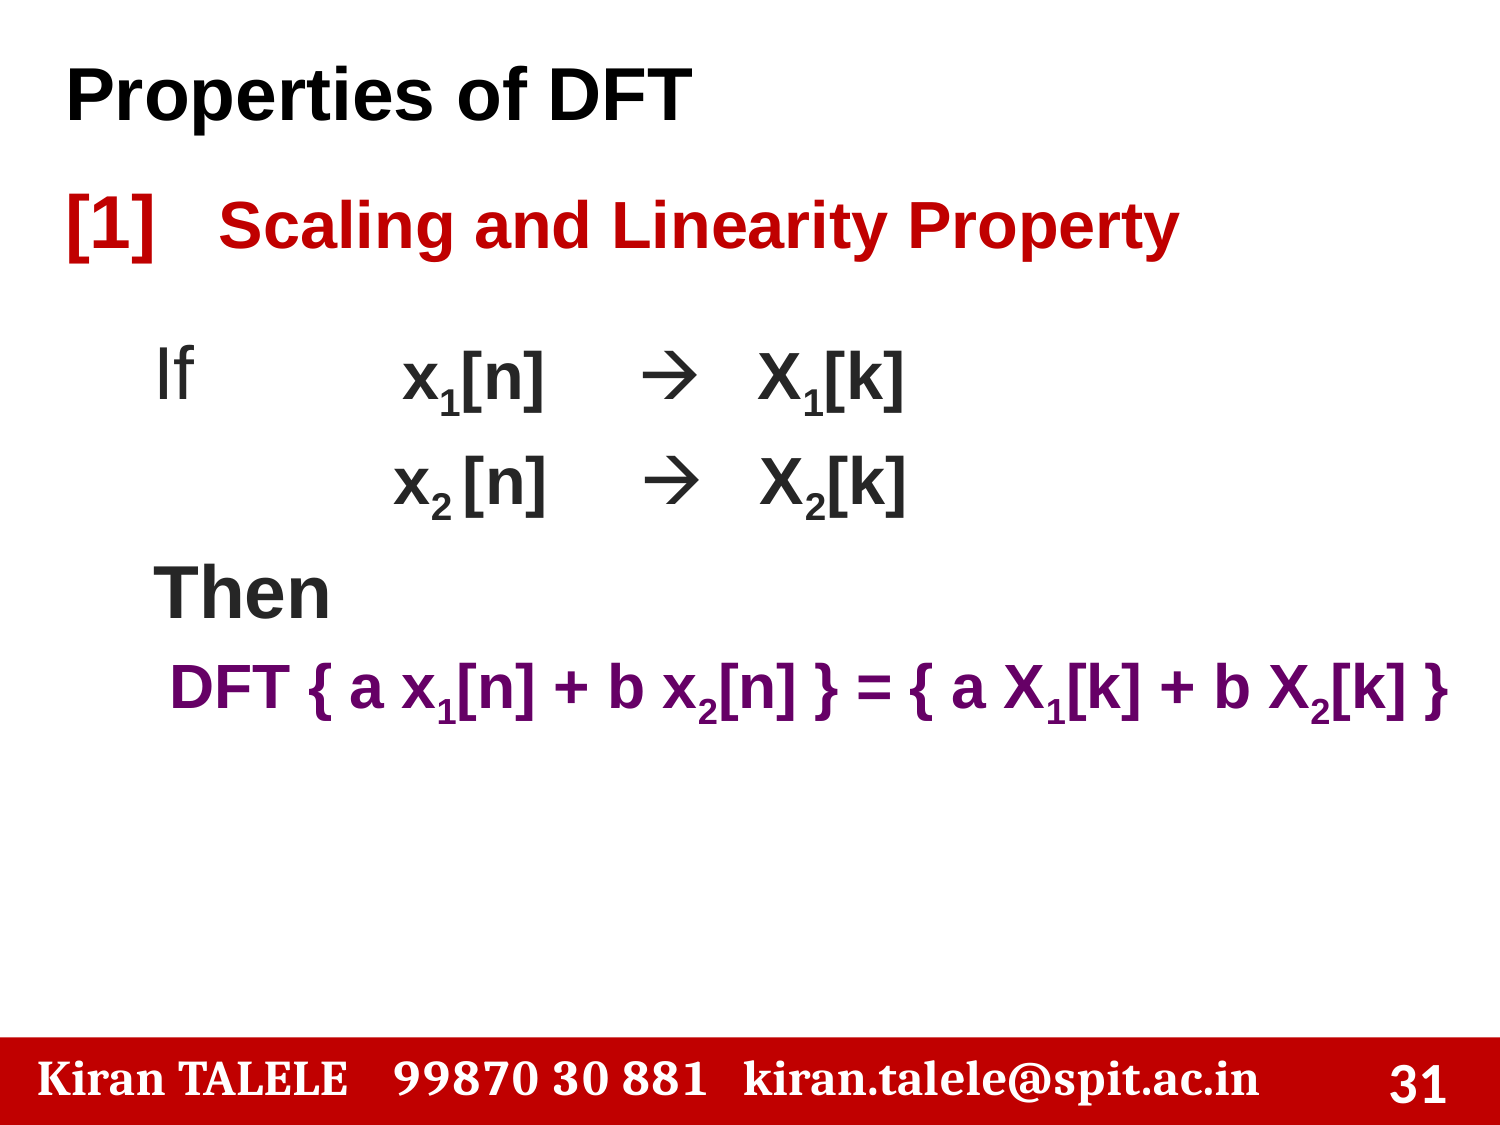

Properties of DFT

[1]   Scaling and Linearity Property

If          x1[n]     🡪   X1[k]
             x2 [n]     🡪   X2[k]
Then
 DFT { a x1[n] + b x2[n] } = { a X1[k] + b X2[k] }

31
  Kiran TALELE    99870 30 881   kiran.talele@spit.ac.in
31